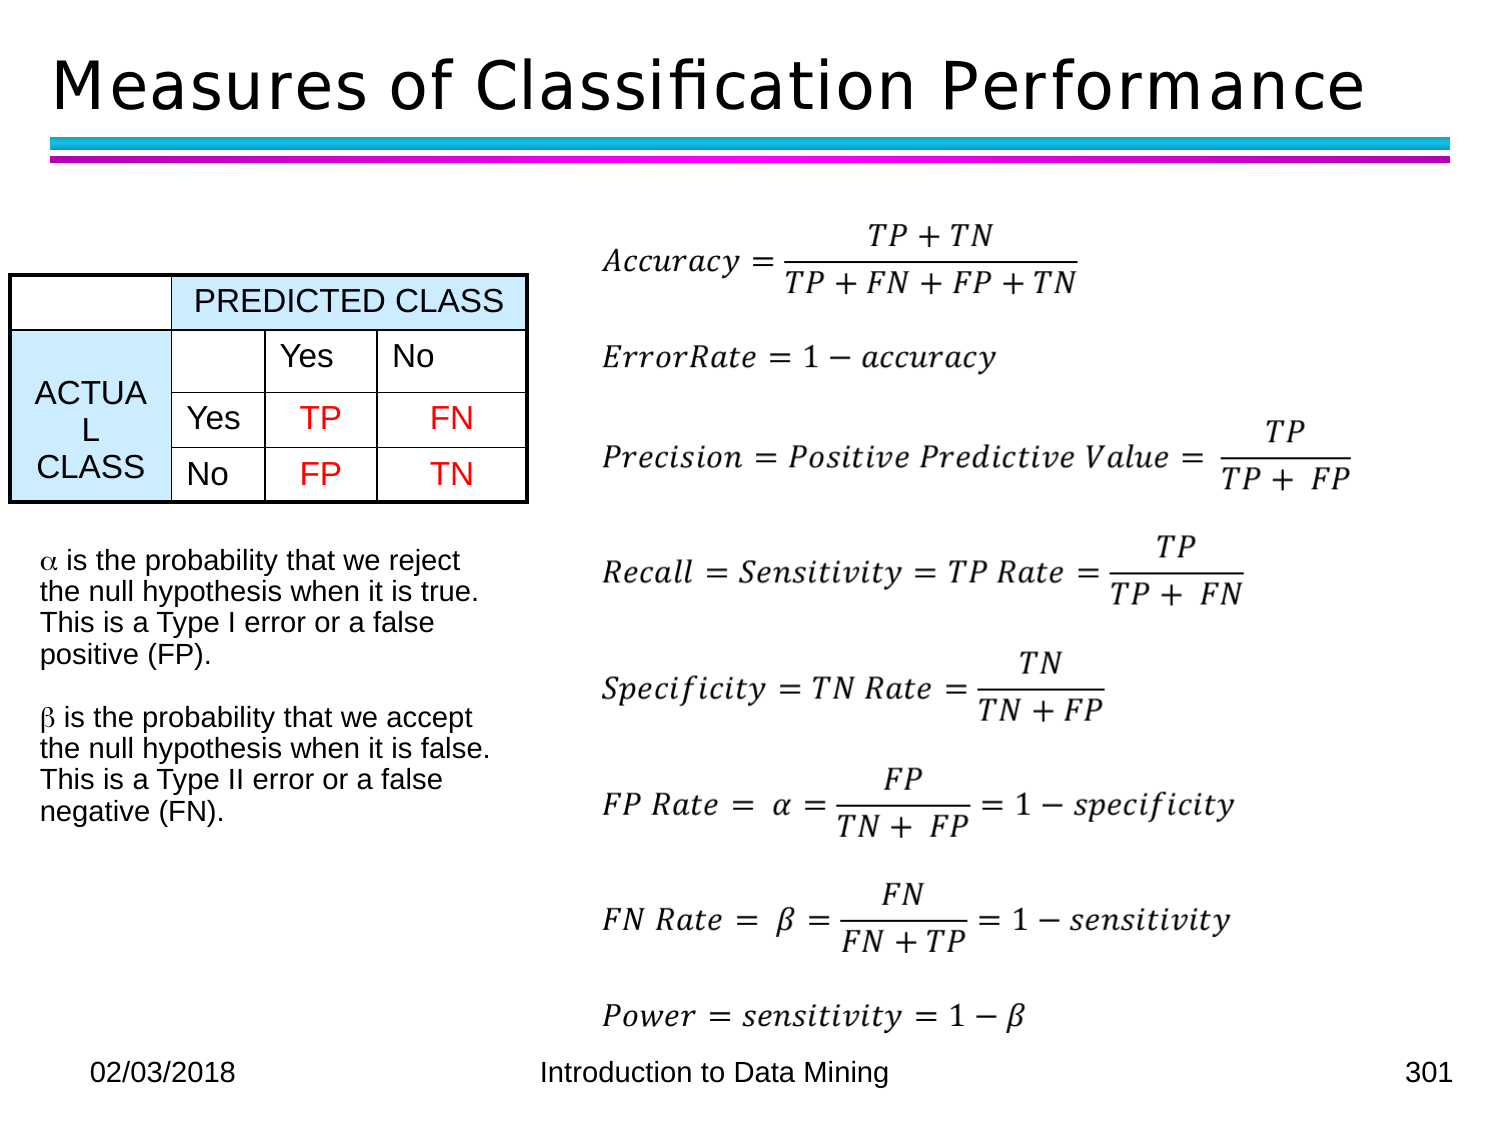

# Measures of Classification Performance

|  | PREDICTED CLASS |  |  |
| --- | --- | --- | --- |
| ACTUAL CLASS |  | Yes | No |
|  | Yes | TP | FN |
|  | No | FP | TN |
α is the probability that we reject the null hypothesis when it is true. This is a Type I error or a false positive (FP).

β is the probability that we accept the null hypothesis when it is false. This is a Type II error or a false negative (FN).